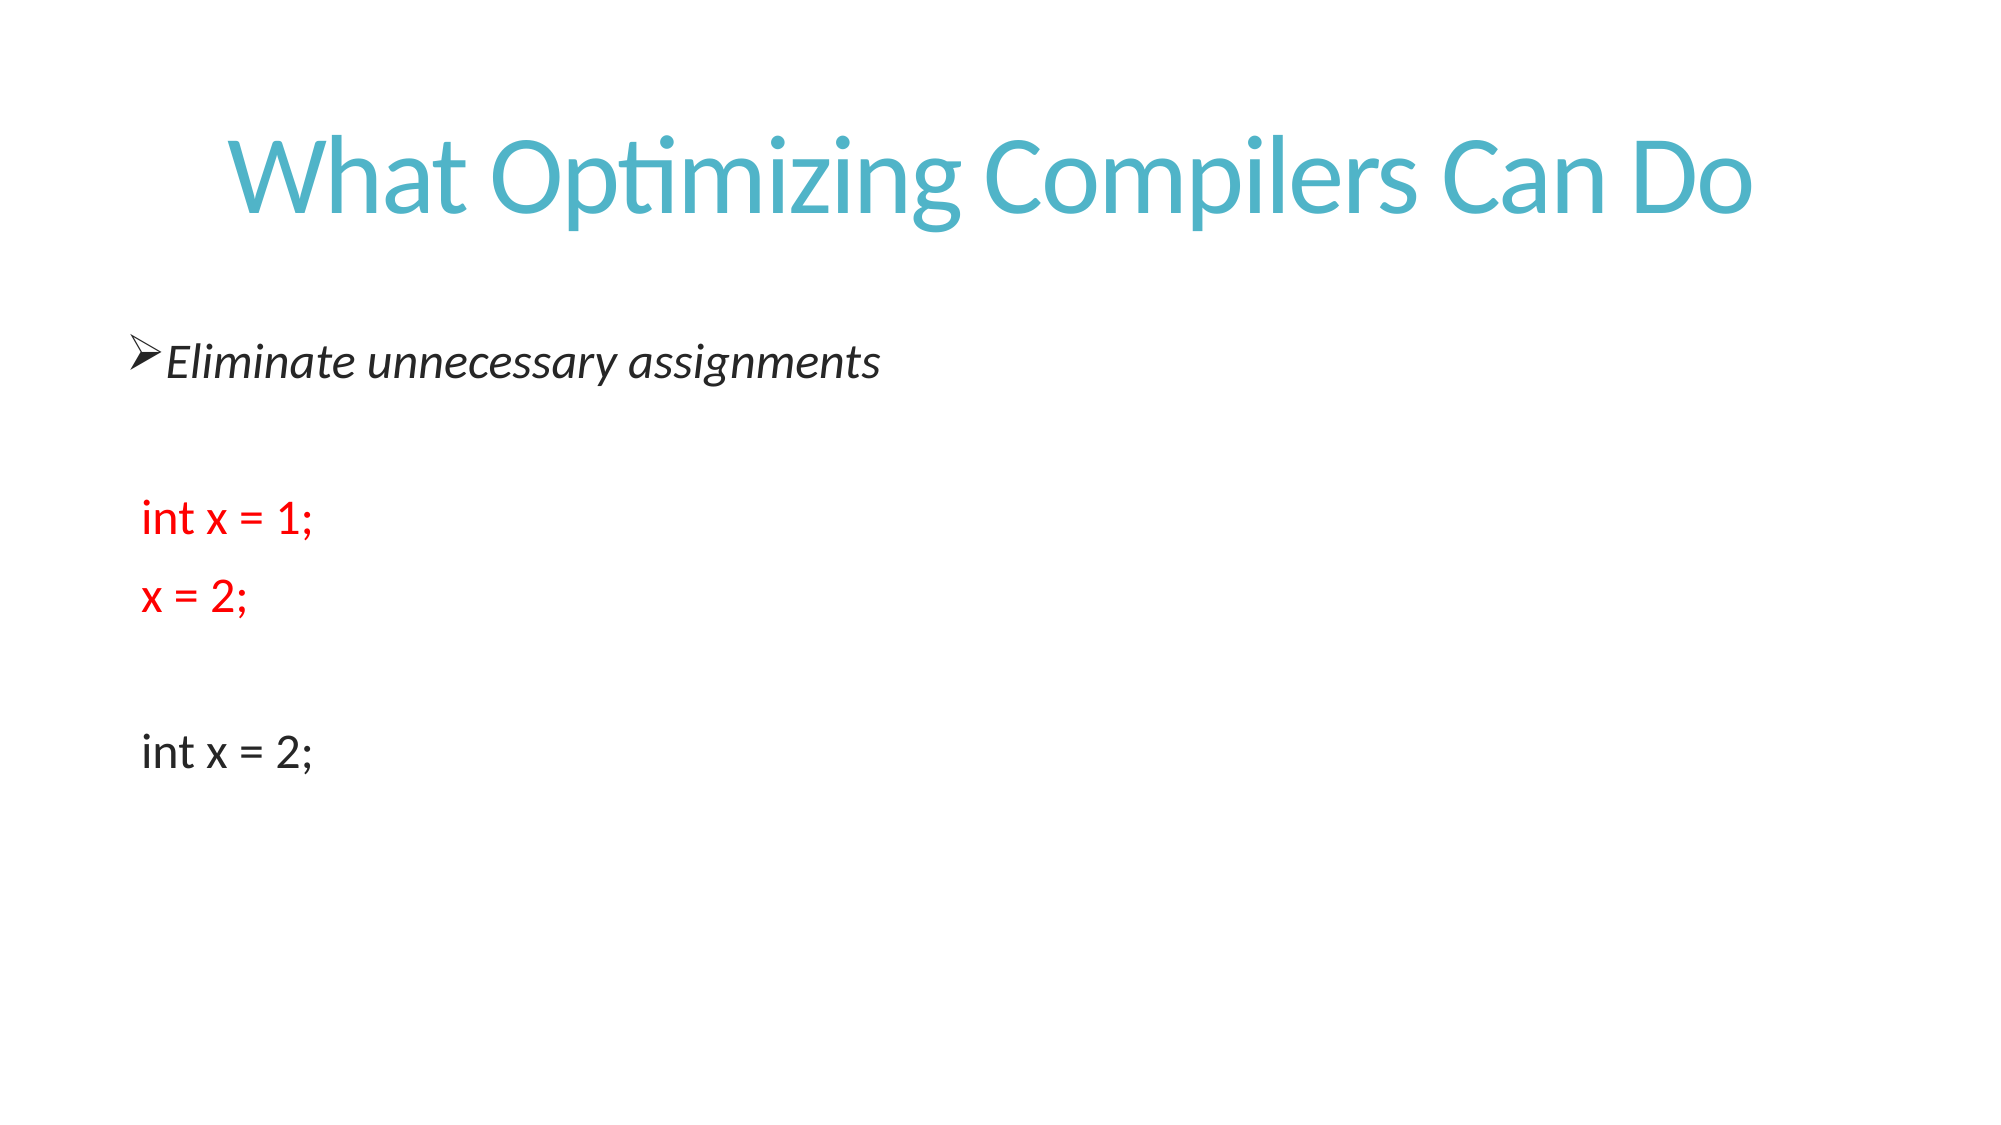

# What Optimizing Compilers Can Do
Eliminate unnecessary assignments

int x = 1;
x = 2;

int x = 2;